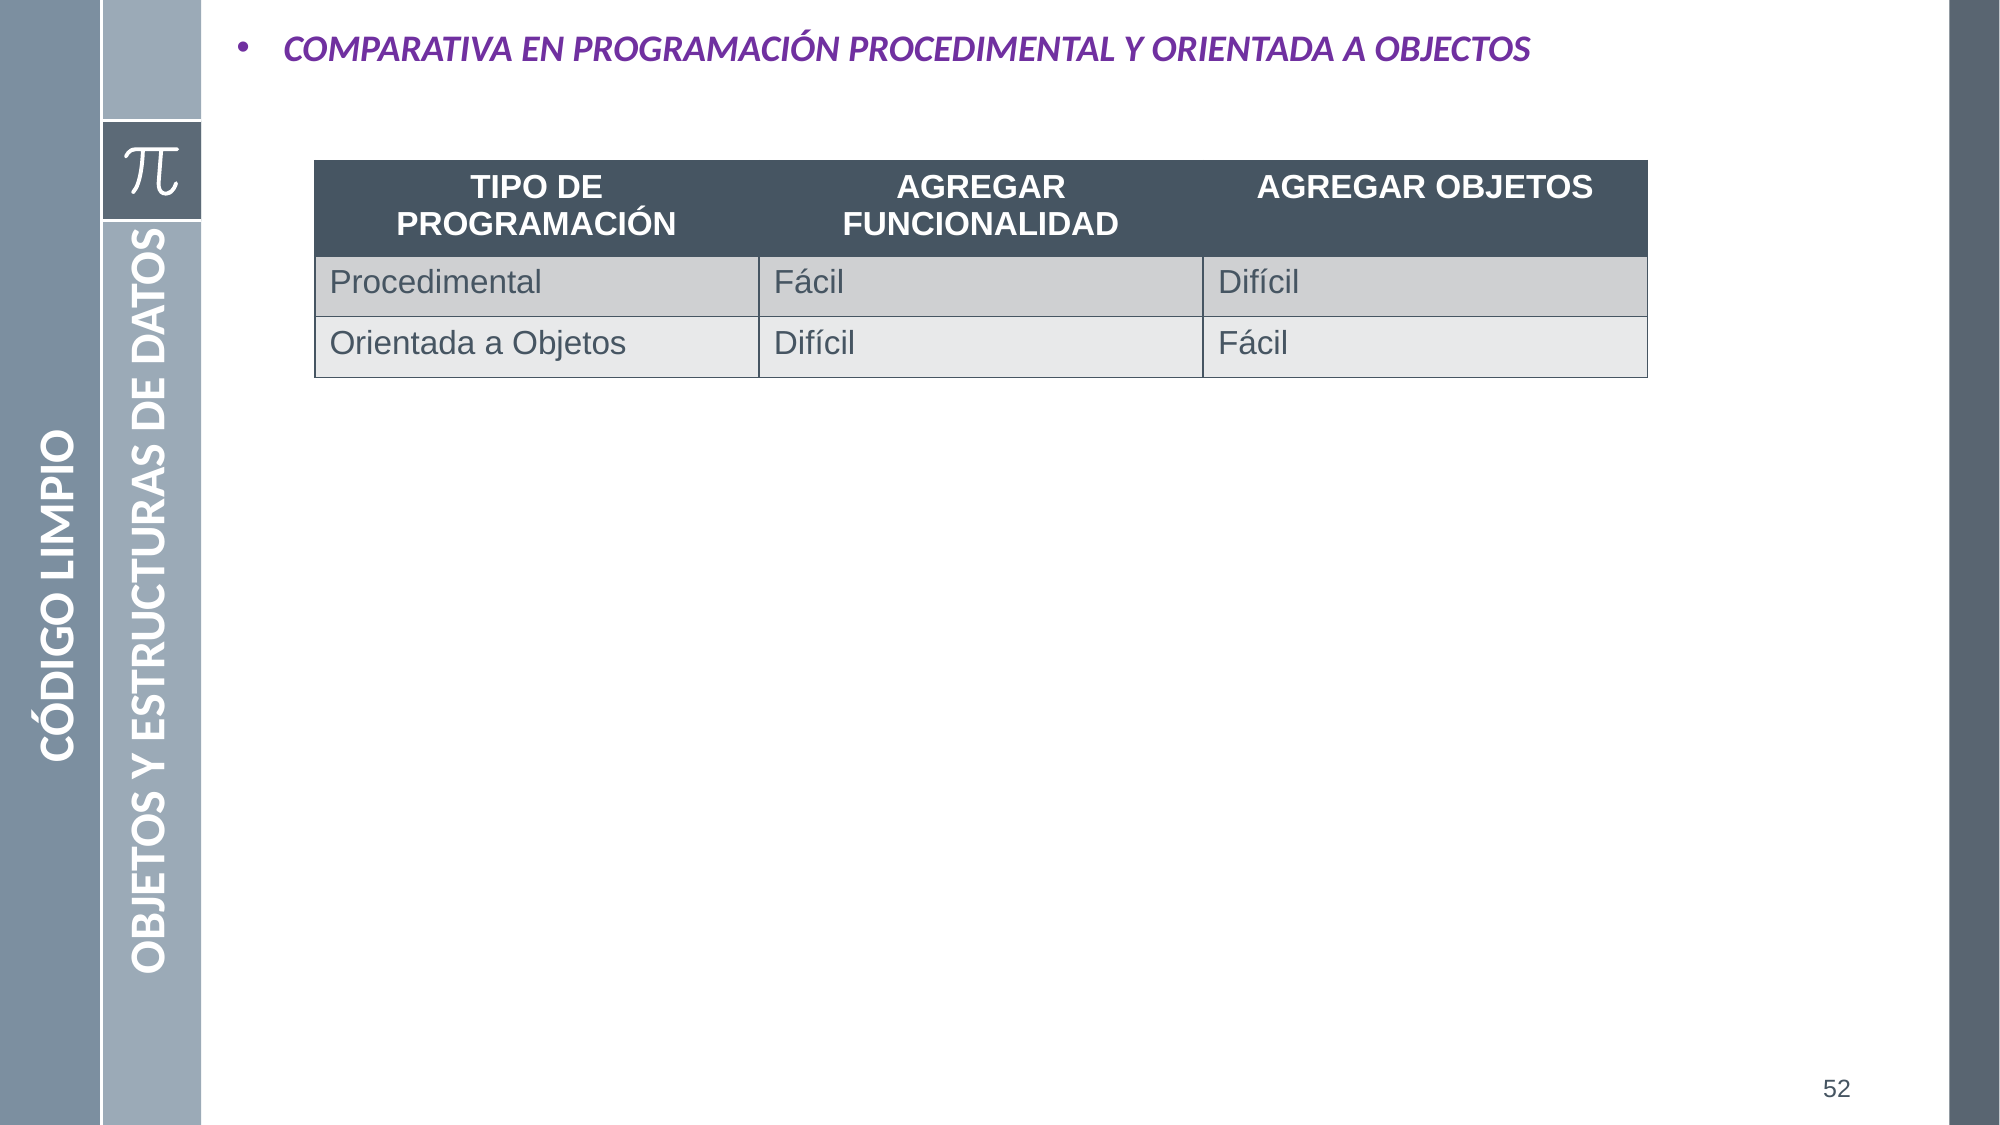

COMPARATIVA EN PROGRAMACIÓN PROCEDIMENTAL Y ORIENTADA A OBJECTOS
| TIPO DE PROGRAMACIÓN | AGREGAR FUNCIONALIDAD | AGREGAR OBJETOS |
| --- | --- | --- |
| Procedimental | Fácil | Difícil |
| Orientada a Objetos | Difícil | Fácil |
CÓDIGO LIMPIO
OBJETOS Y ESTRUCTURAS DE DATOS
52